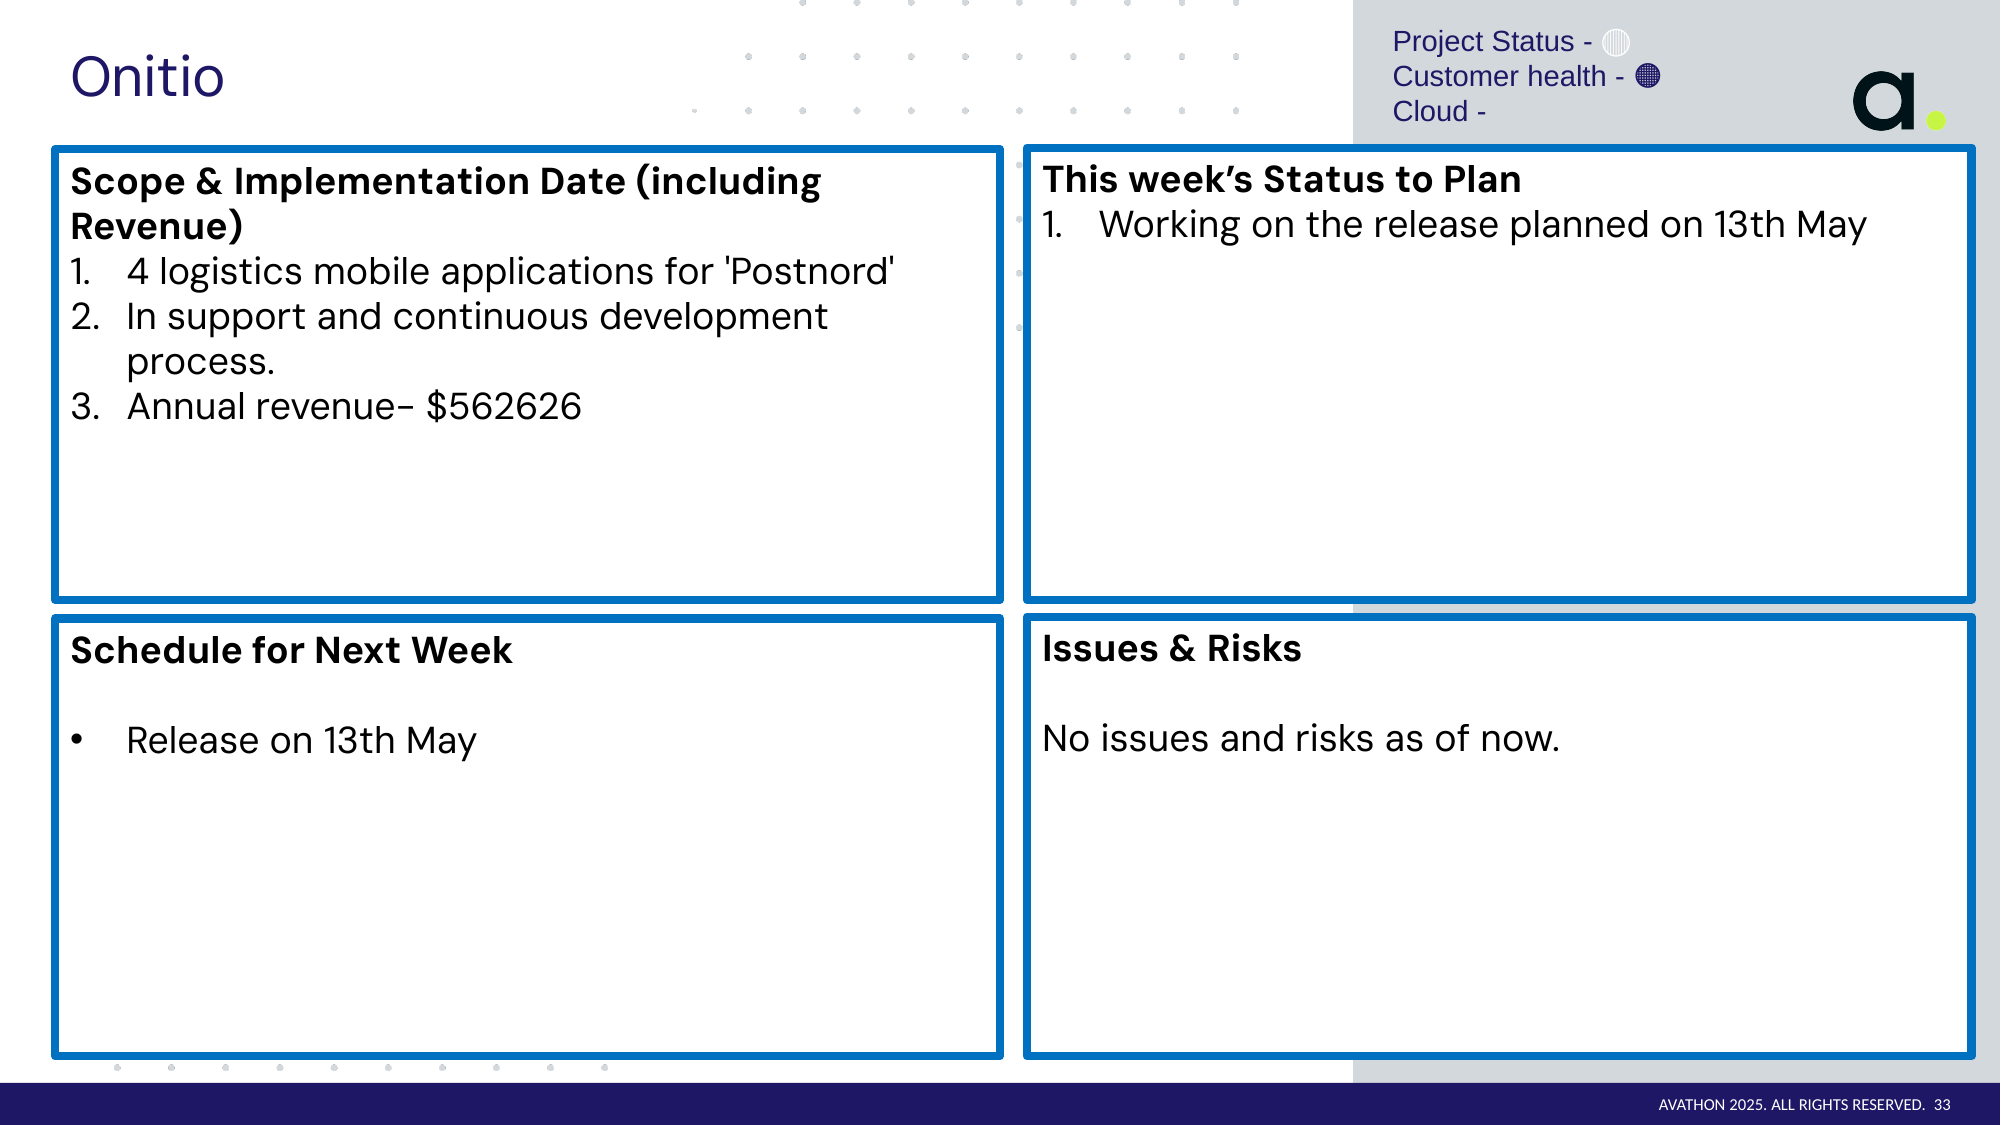

Project Status - 🔴
Customer health - 🟠
Cloud -

# Onitio
This week’s Status to Plan
Working on the release planned on 13th May
Scope & Implementation Date (including Revenue)
4 logistics mobile applications for 'Postnord'
In support and continuous development process.
Annual revenue- $562626

Issues & Risks

No issues and risks as of now.
Schedule for Next Week

Release on 13th May